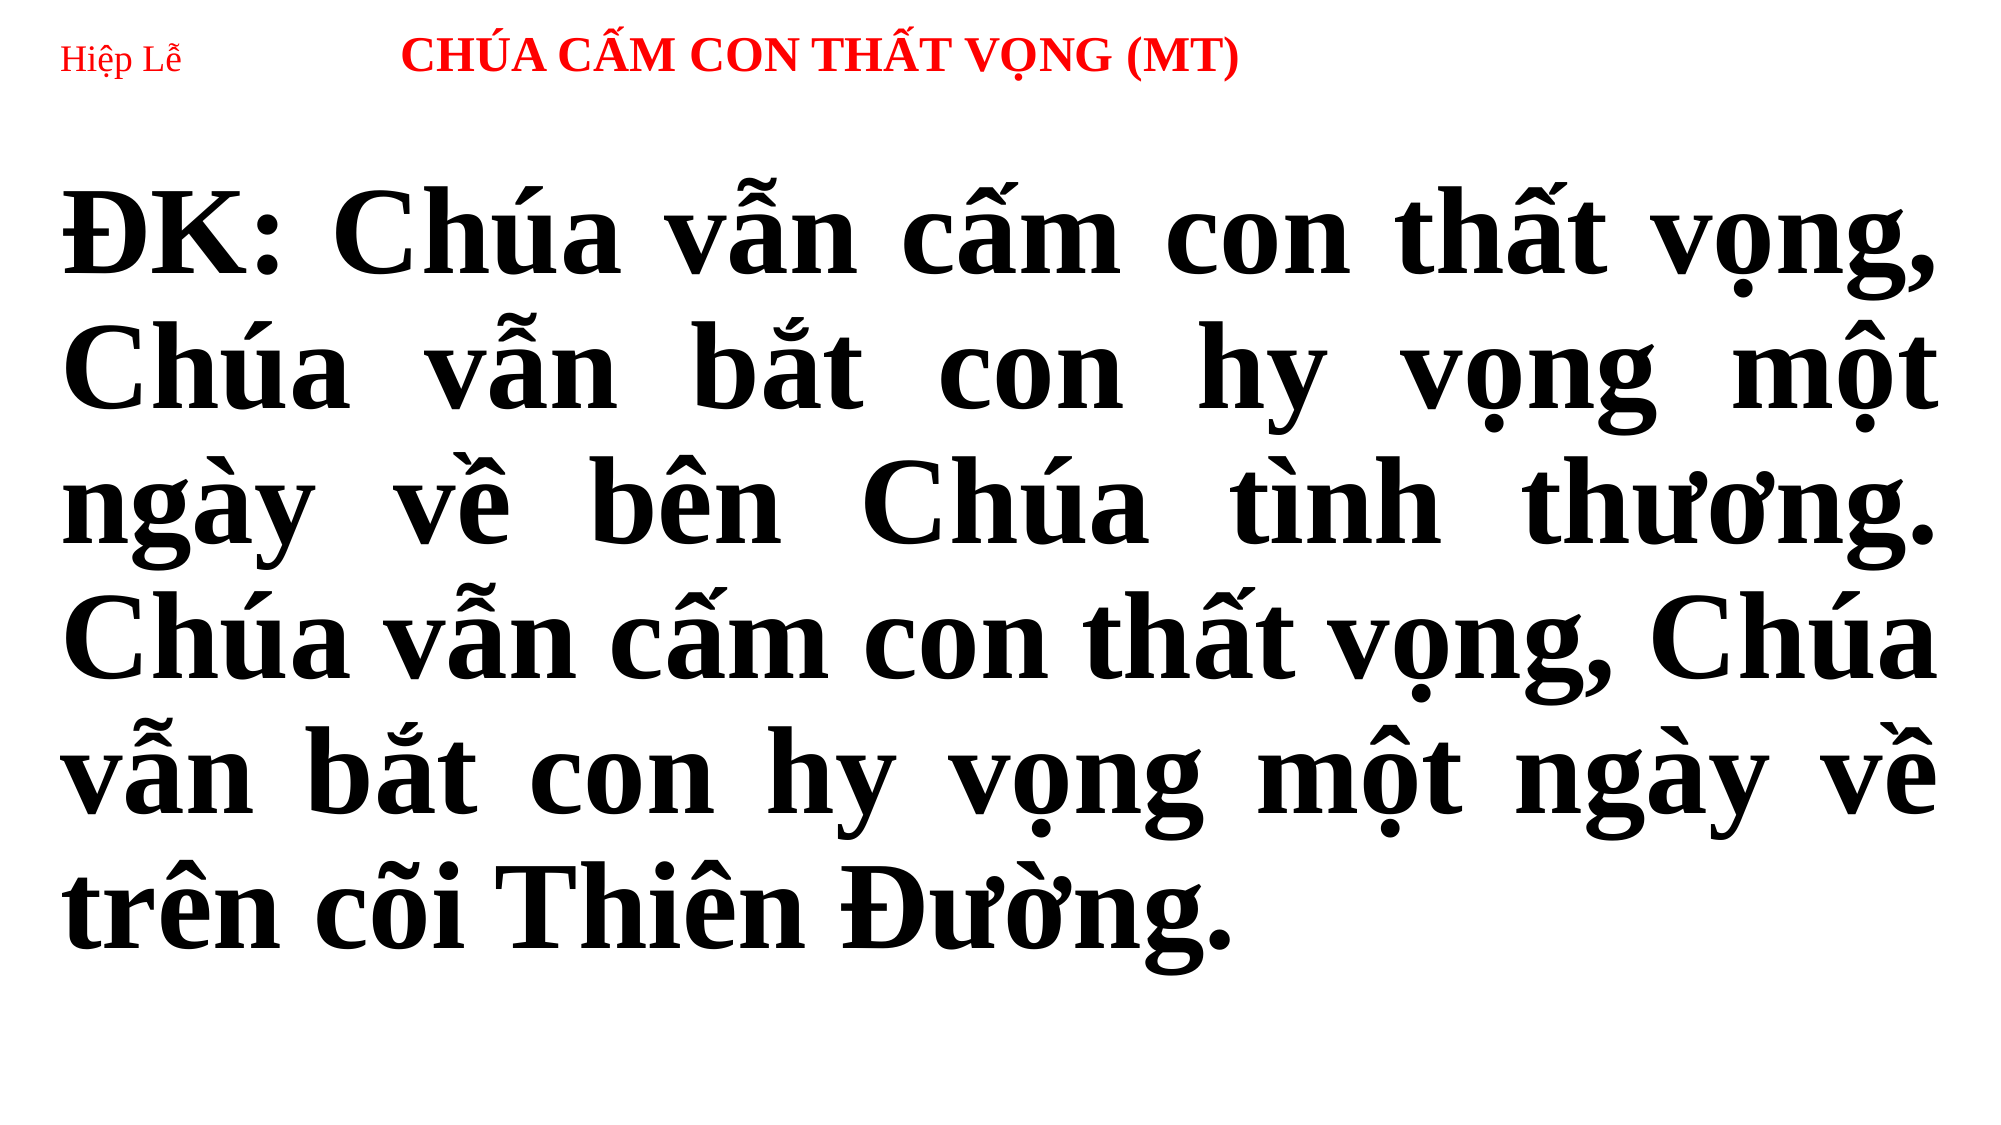

# Hiệp Lễ                       CHÚA CẤM CON THẤT VỌNG (MT)
ĐK: Chúa vẫn cấm con thất vọng, Chúa vẫn bắt con hy vọng một ngày về bên Chúa tình thương. Chúa vẫn cấm con thất vọng, Chúa vẫn bắt con hy vọng một ngày về trên cõi Thiên Đường.